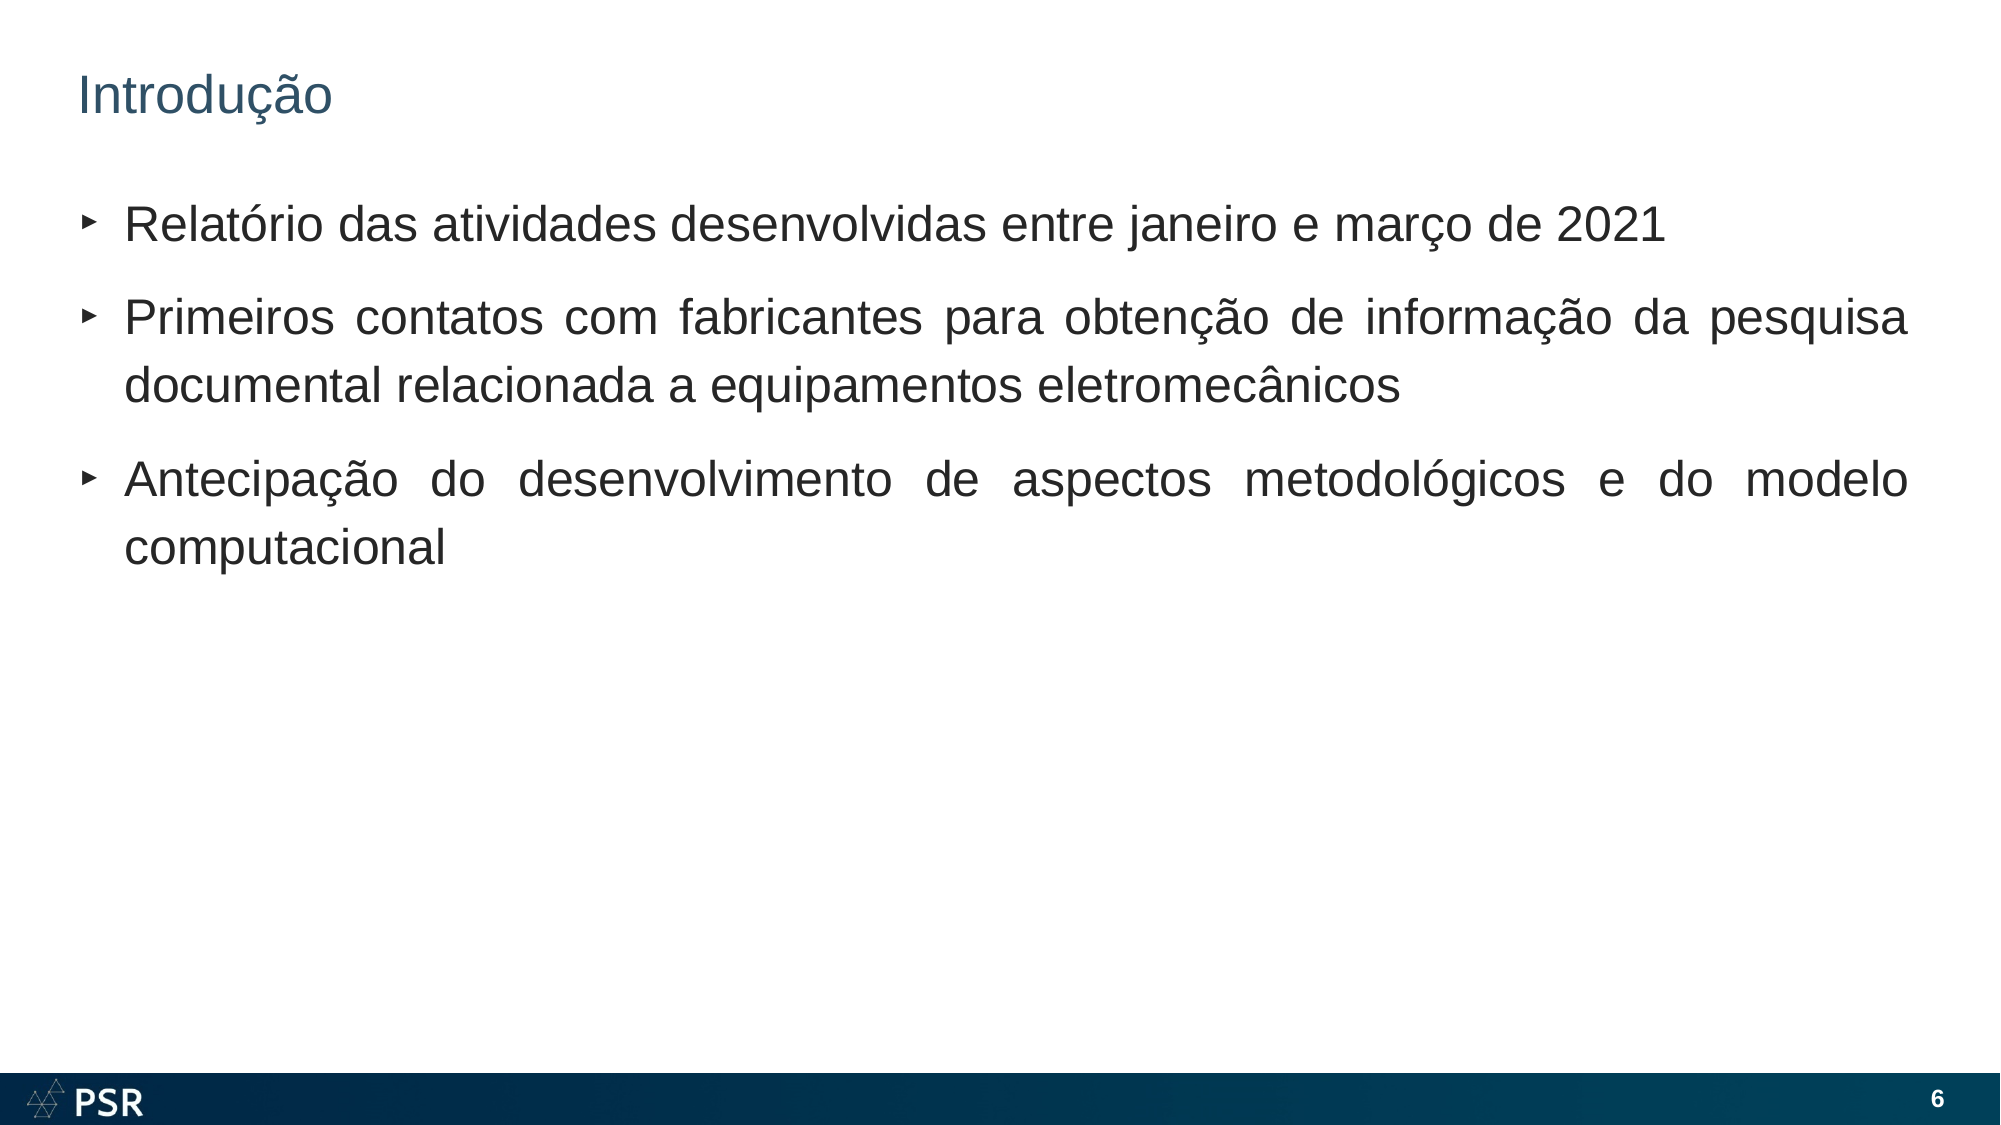

# Introdução
Relatório das atividades desenvolvidas entre janeiro e março de 2021
Primeiros contatos com fabricantes para obtenção de informação da pesquisa documental relacionada a equipamentos eletromecânicos
Antecipação do desenvolvimento de aspectos metodológicos e do modelo computacional

6